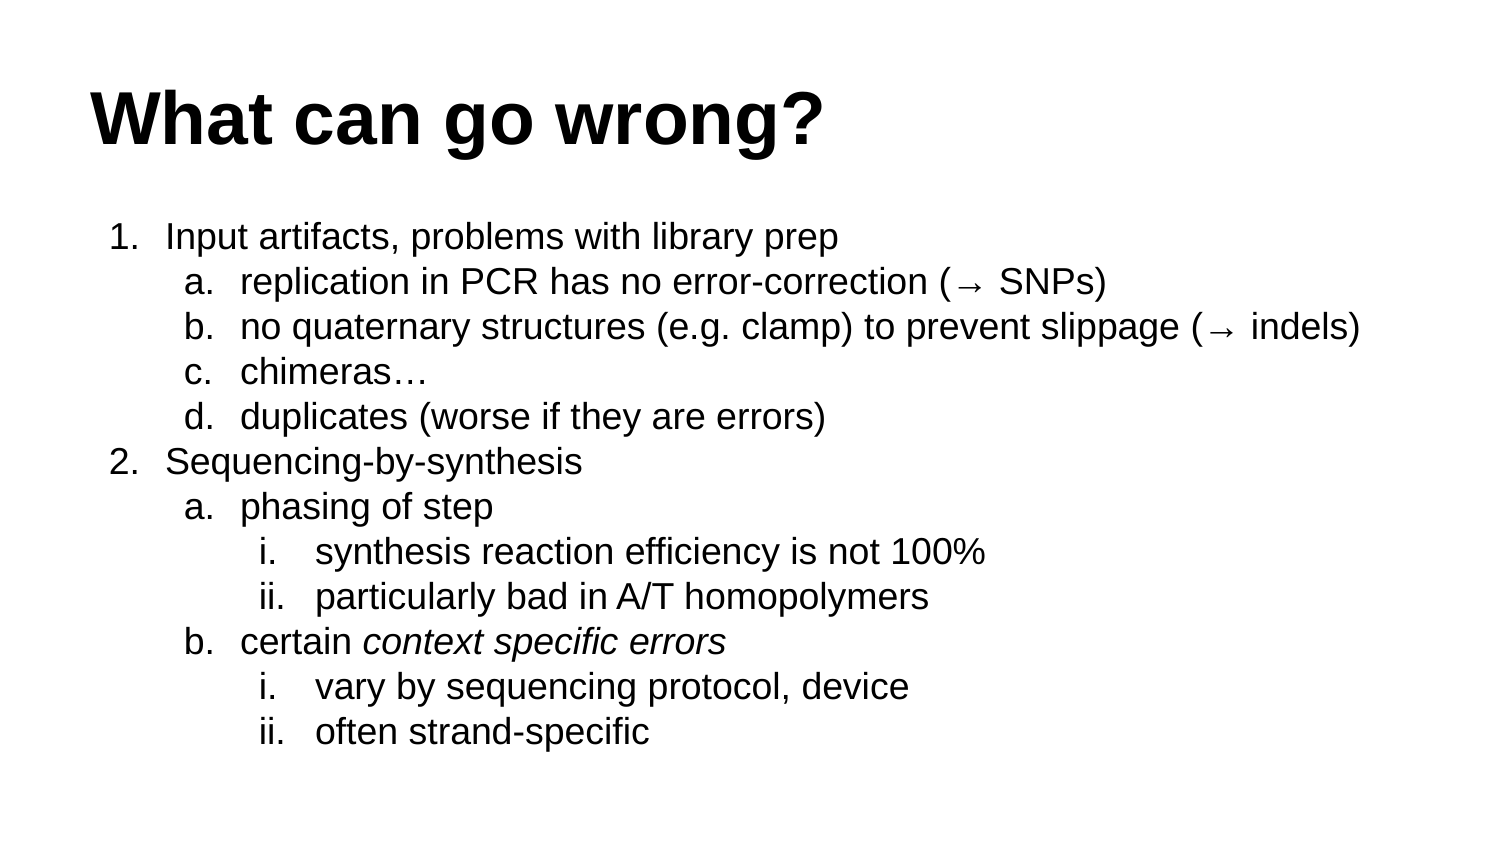

# What can go wrong?
Input artifacts, problems with library prep
replication in PCR has no error-correction (→ SNPs)
no quaternary structures (e.g. clamp) to prevent slippage (→ indels)
chimeras…
duplicates (worse if they are errors)
Sequencing-by-synthesis
phasing of step
synthesis reaction efficiency is not 100%
particularly bad in A/T homopolymers
certain context specific errors
vary by sequencing protocol, device
often strand-specific